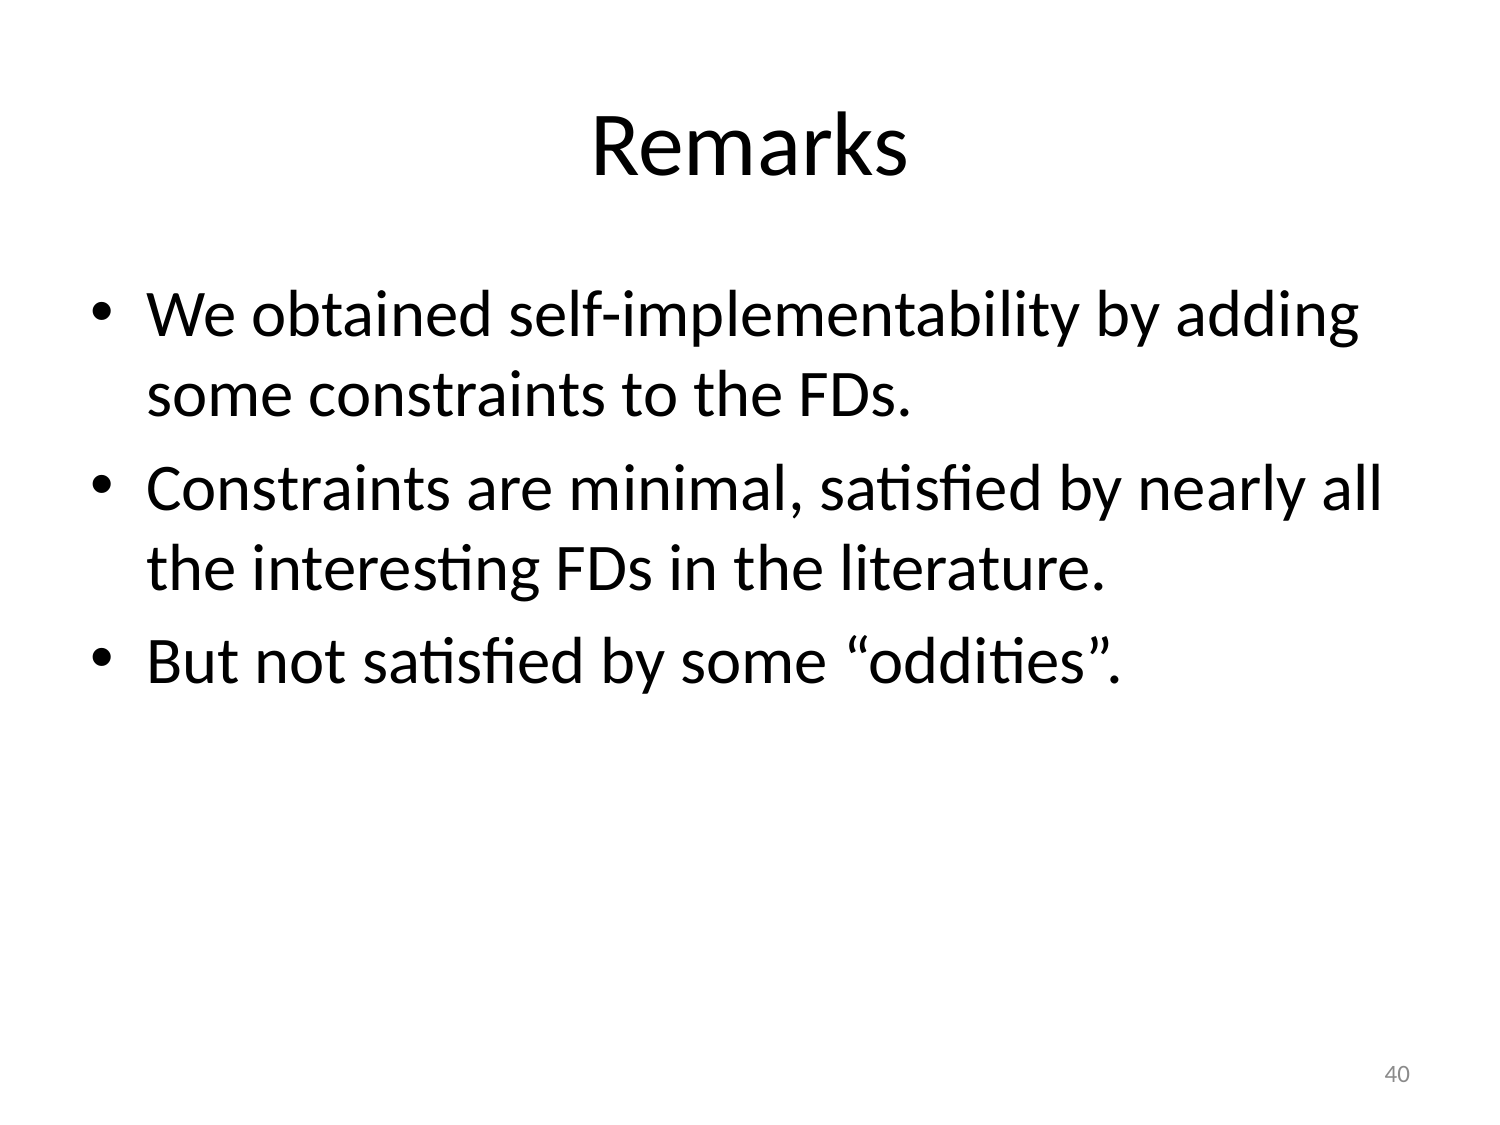

# Remarks
We obtained self-implementability by adding some constraints to the FDs.
Constraints are minimal, satisfied by nearly all the interesting FDs in the literature.
But not satisfied by some “oddities”.
40